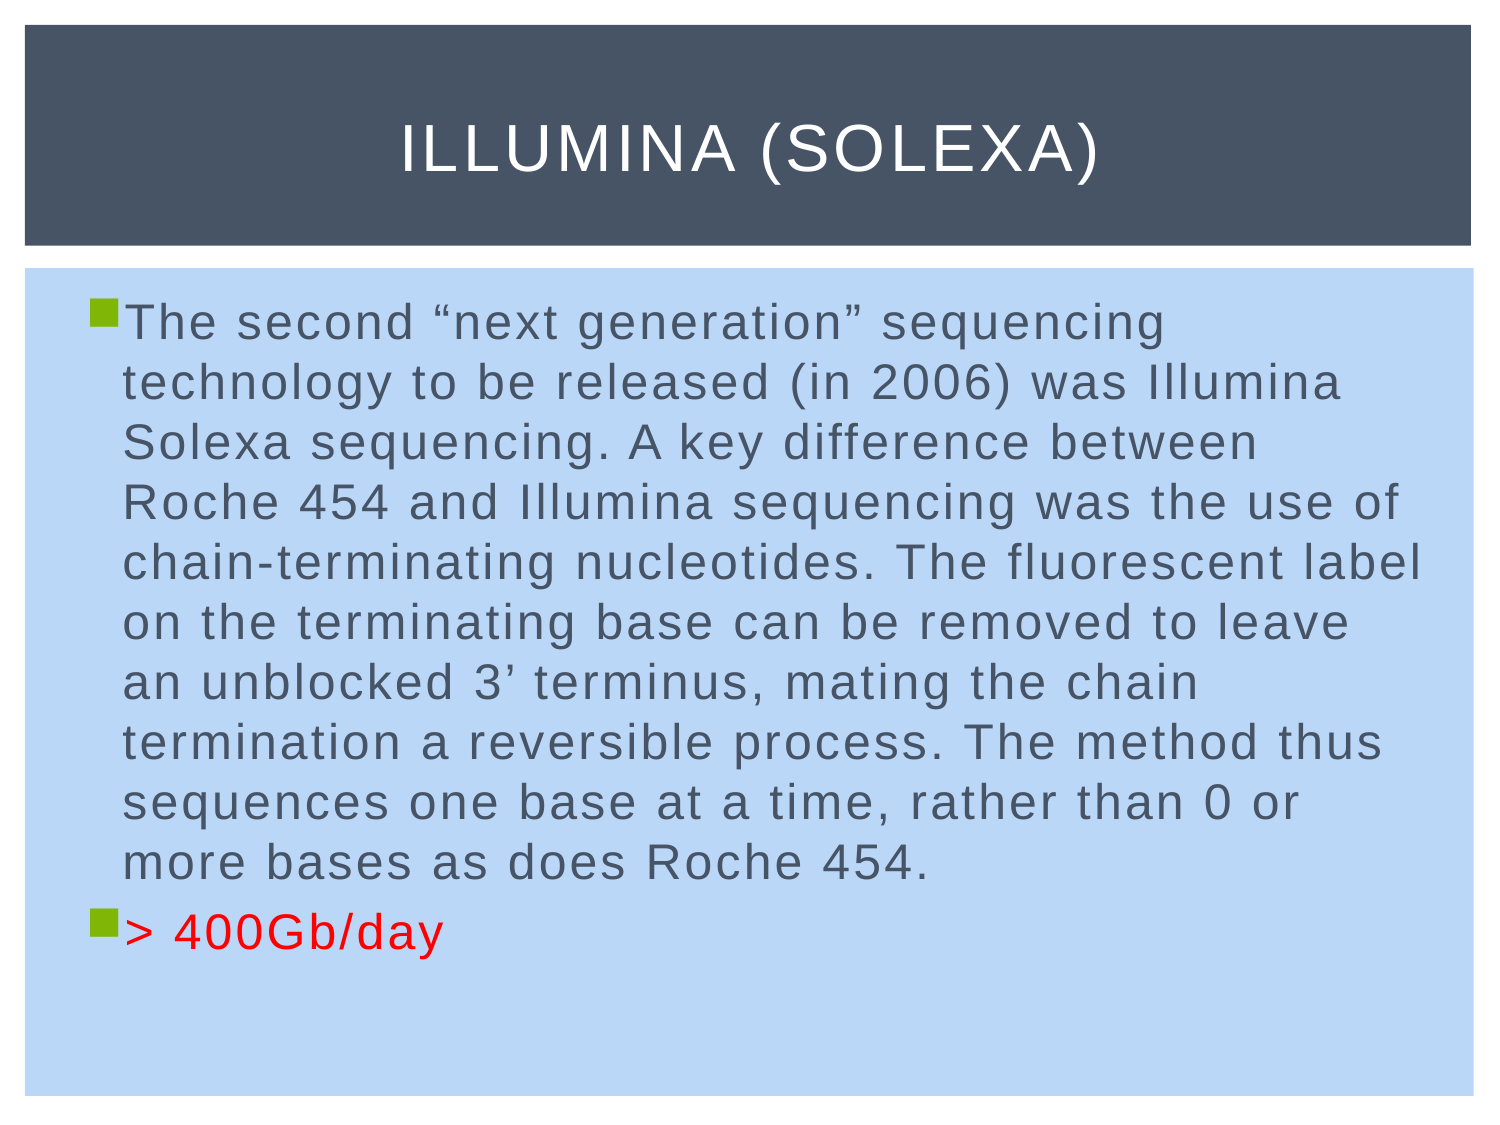

# Illumina (SOLEXA)
The second “next generation” sequencing technology to be released (in 2006) was Illumina Solexa sequencing. A key difference between Roche 454 and Illumina sequencing was the use of chain-terminating nucleotides. The fluorescent label on the terminating base can be removed to leave an unblocked 3’ terminus, mating the chain termination a reversible process. The method thus sequences one base at a time, rather than 0 or more bases as does Roche 454.
> 400Gb/day